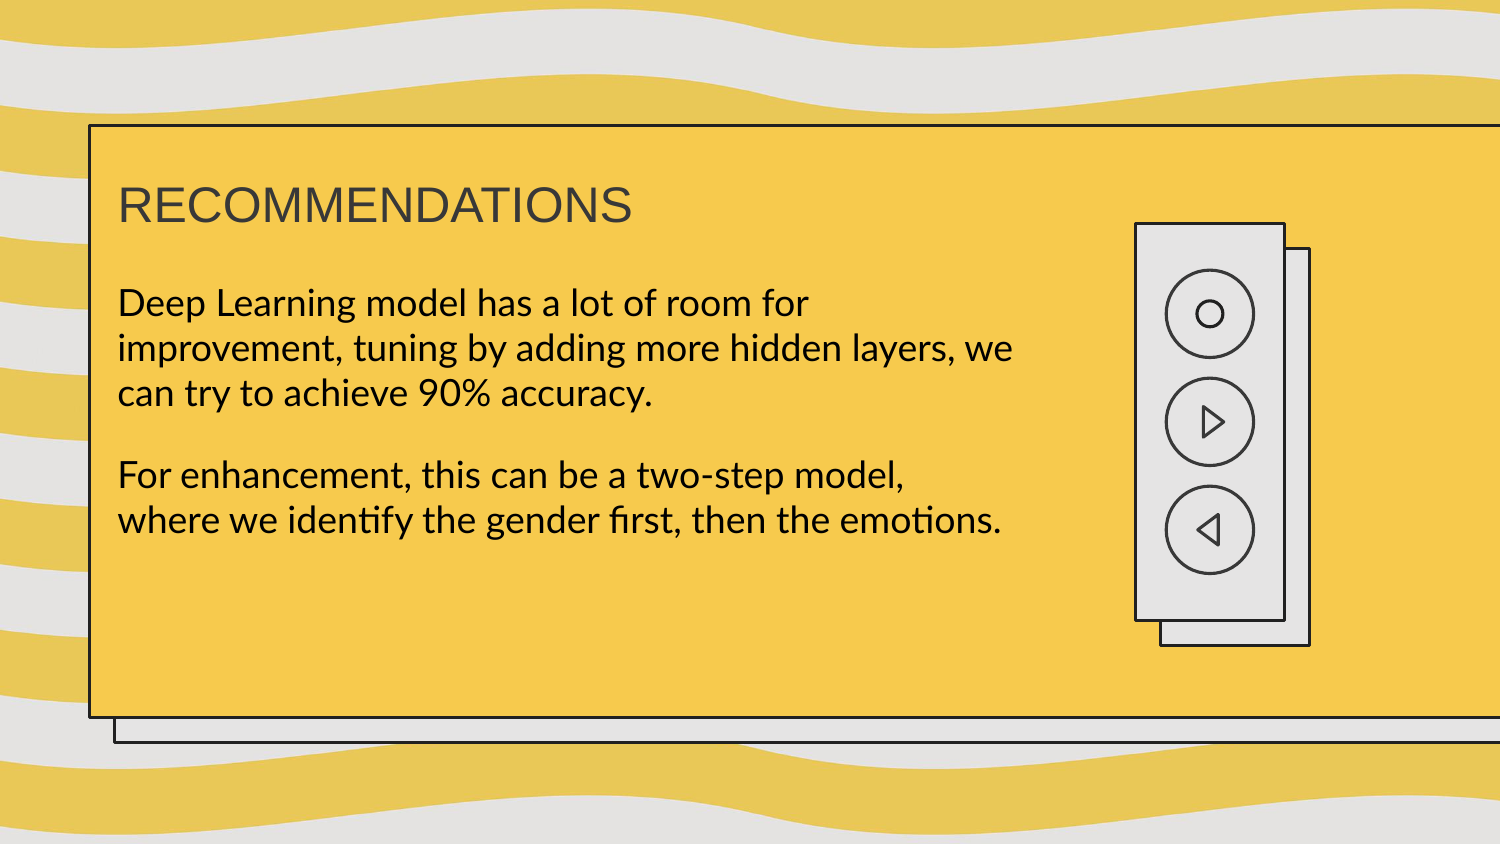

# RECOMMENDATIONS
Deep Learning model has a lot of room for improvement, tuning by adding more hidden layers, we can try to achieve 90% accuracy.
For enhancement, this can be a two-step model,
where we identify the gender first, then the emotions.